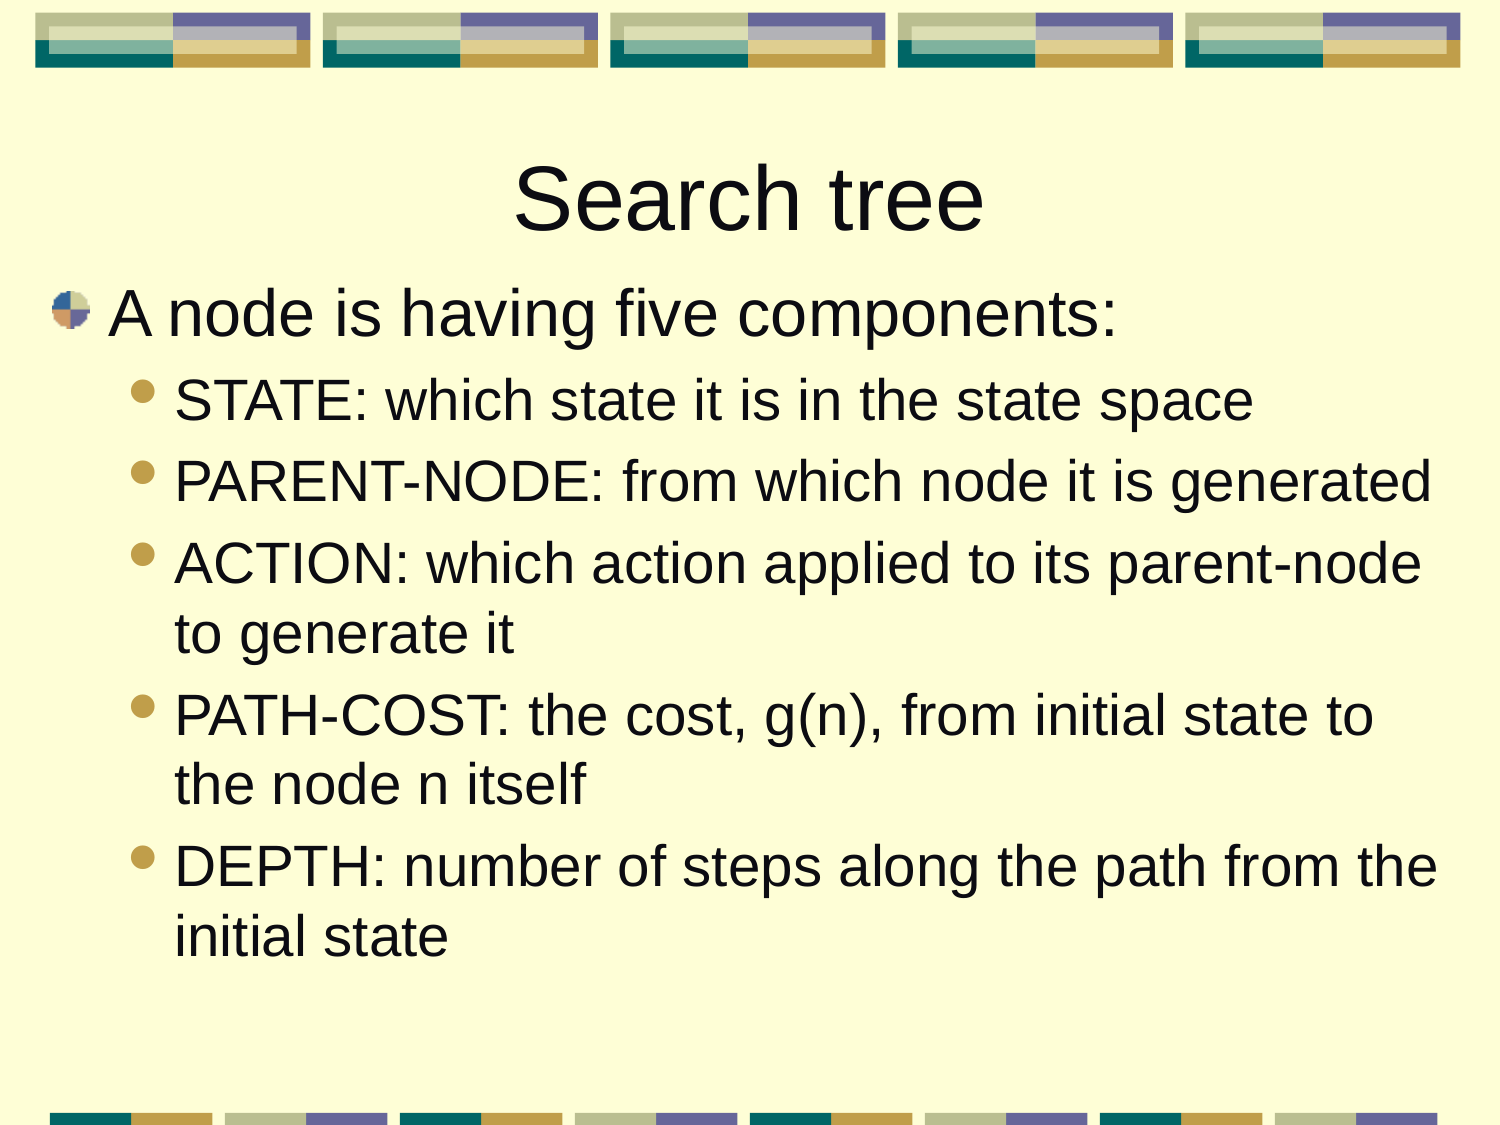

# Search tree
A node is having five components:
STATE: which state it is in the state space
PARENT-NODE: from which node it is generated
ACTION: which action applied to its parent-node to generate it
PATH-COST: the cost, g(n), from initial state to the node n itself
DEPTH: number of steps along the path from the initial state